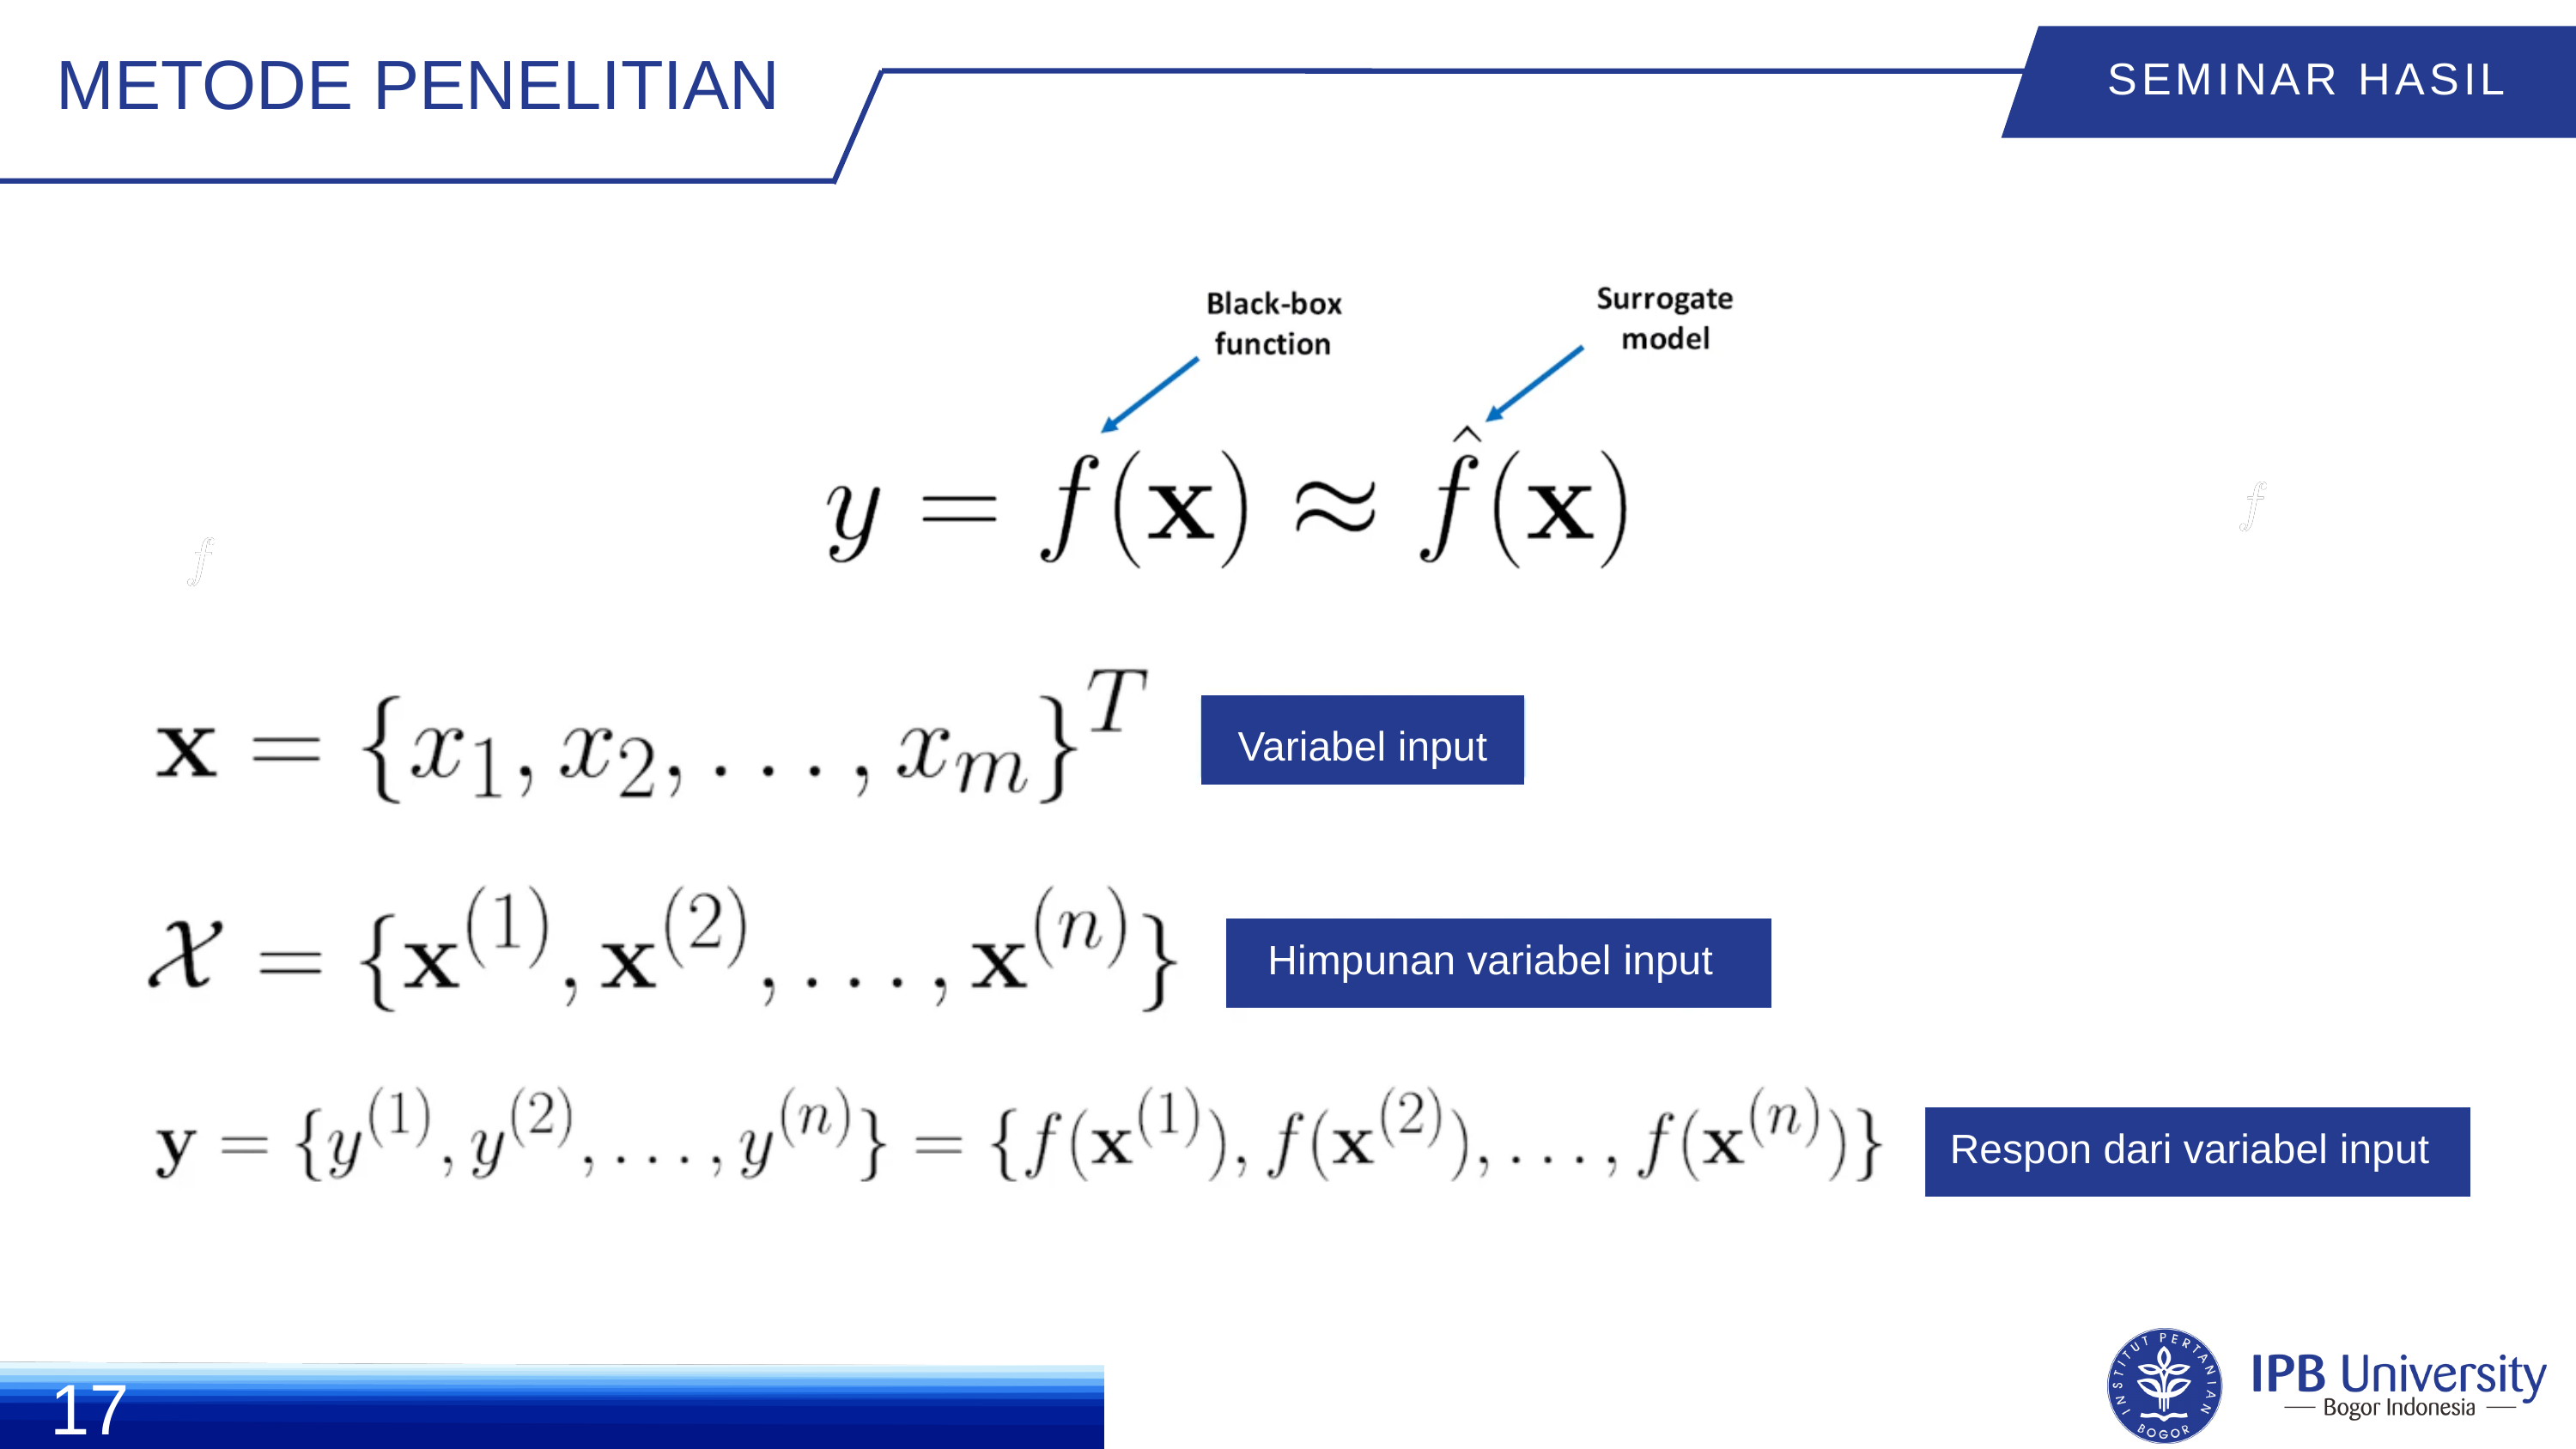

METODE PENELITIAN

SEMINAR HASIL

Variabel input

Himpunan variabel input

Respon dari variabel input

17